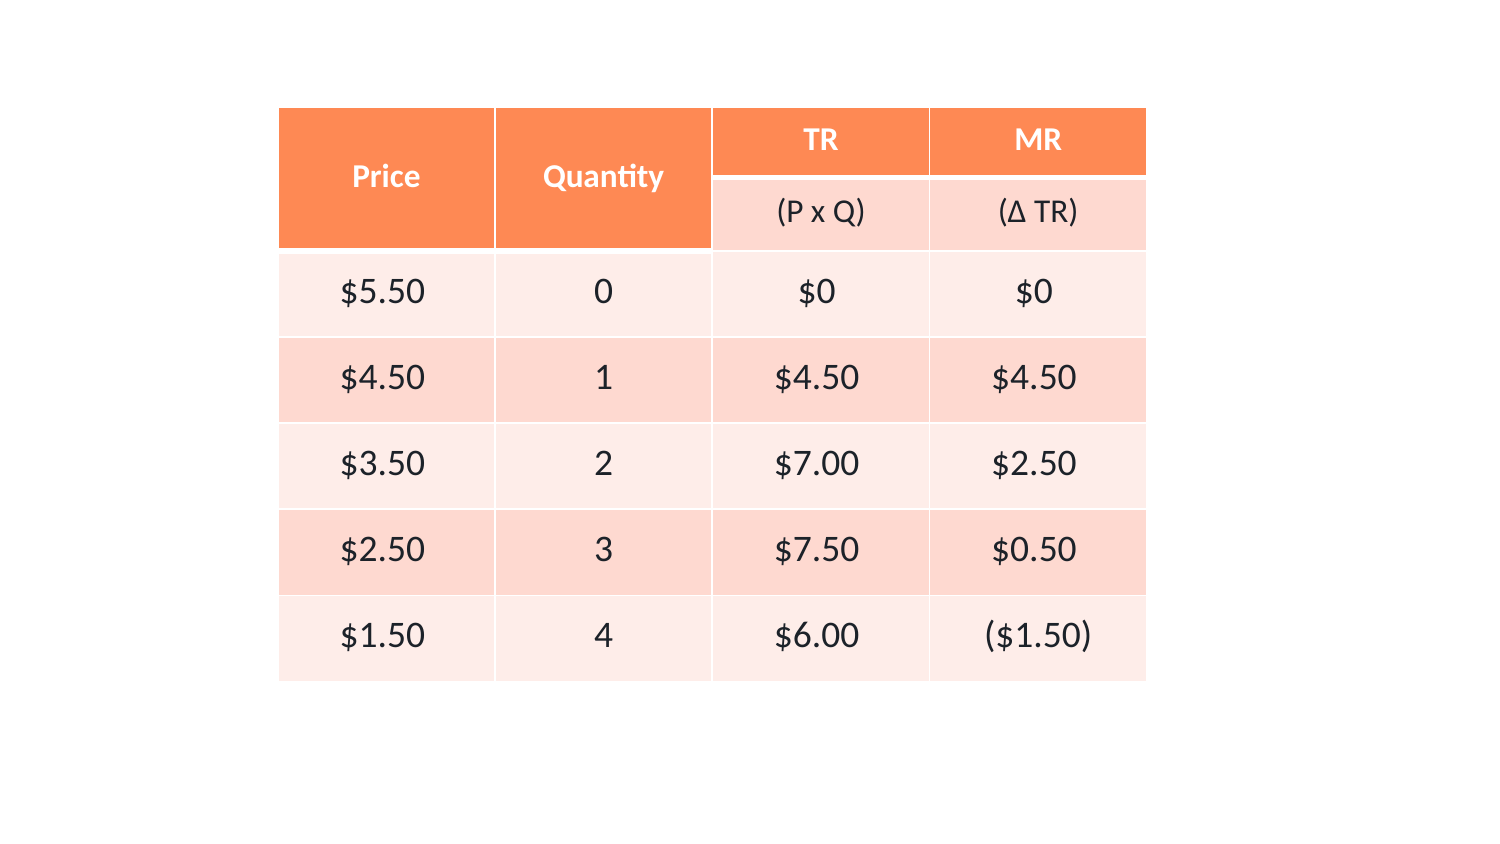

| Price | Quantity | TR | MR |
| --- | --- | --- | --- |
|  |  |  |  |
| $5.50 | 0 |  |  |
| $4.50 | 1 |  |  |
| $3.50 | 2 |  |  |
| $2.50 | 3 |  |  |
| $1.50 | 4 |  |  |
| TR | MR |
| --- | --- |
| (P x Q) | (Δ TR) |
| $0 | $0 |
| $4.50 | $4.50 |
| $7.00 | $2.50 |
| $7.50 | $0.50 |
| $6.00 | ($1.50) |